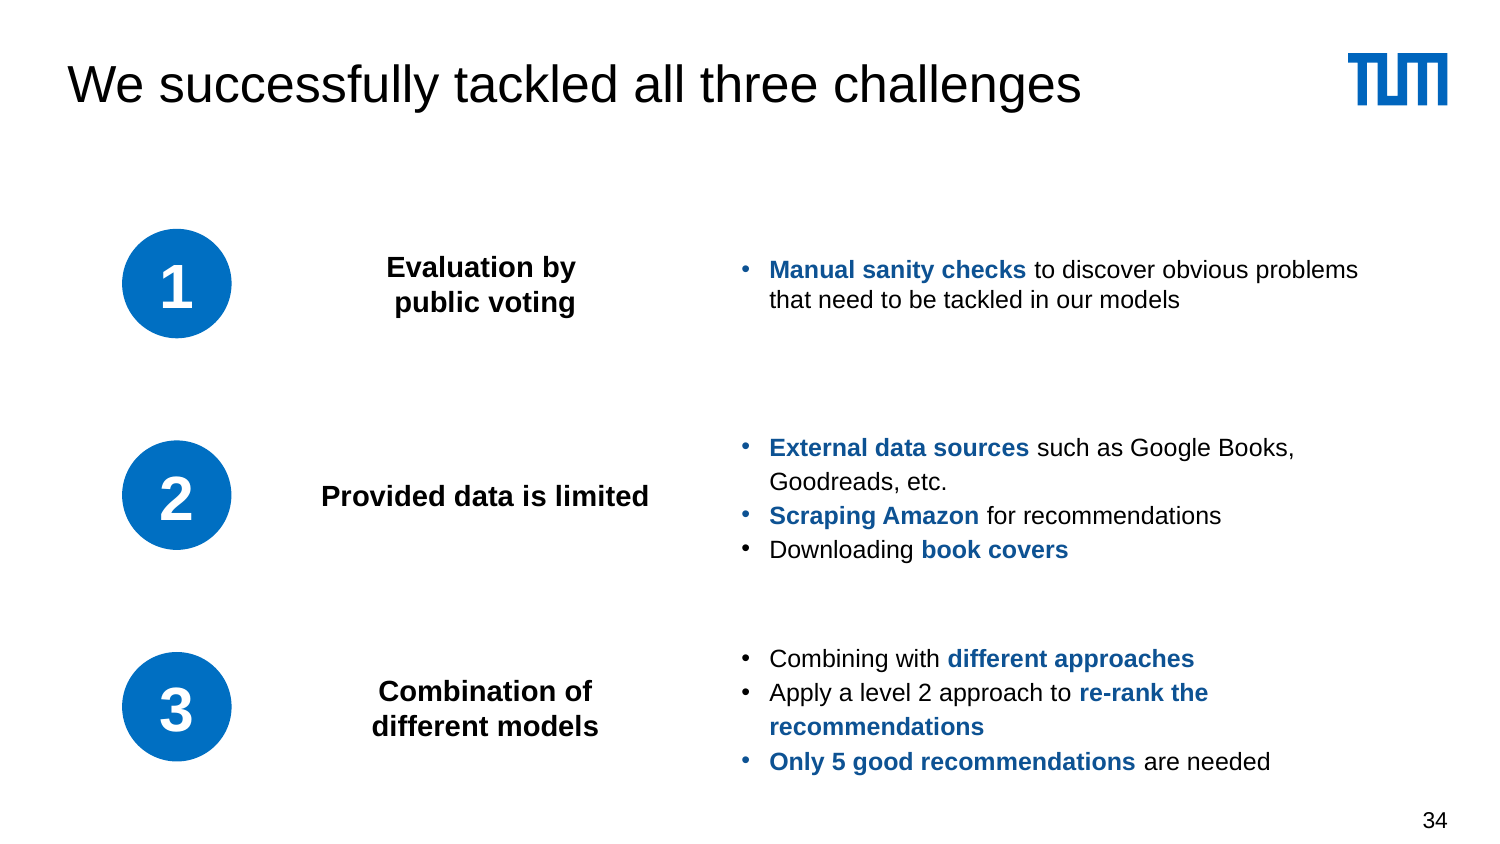

# We successfully tackled all three challenges
1
Evaluation by 
public voting
Manual sanity checks to discover obvious problems that need to be tackled in our models
2
Provided data is limited
External data sources such as Google Books, Goodreads, etc.
Scraping Amazon for recommendations
Downloading book covers
3
Combination of
different models
Combining with different approaches
Apply a level 2 approach to re-rank the recommendations
Only 5 good recommendations are needed
34